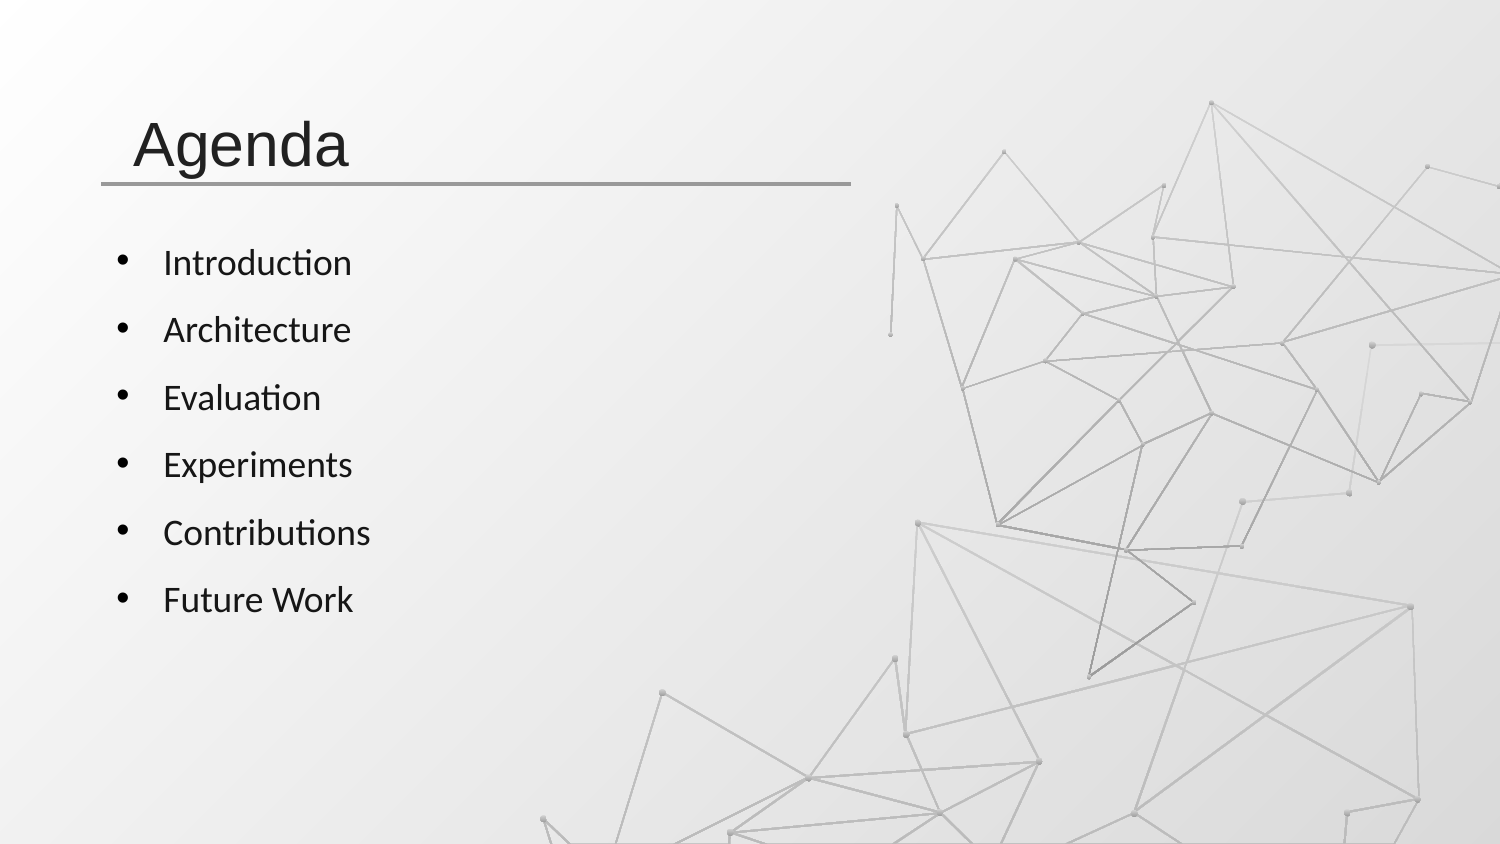

# Agenda
Introduction
Architecture
Evaluation
Experiments
Contributions
Future Work